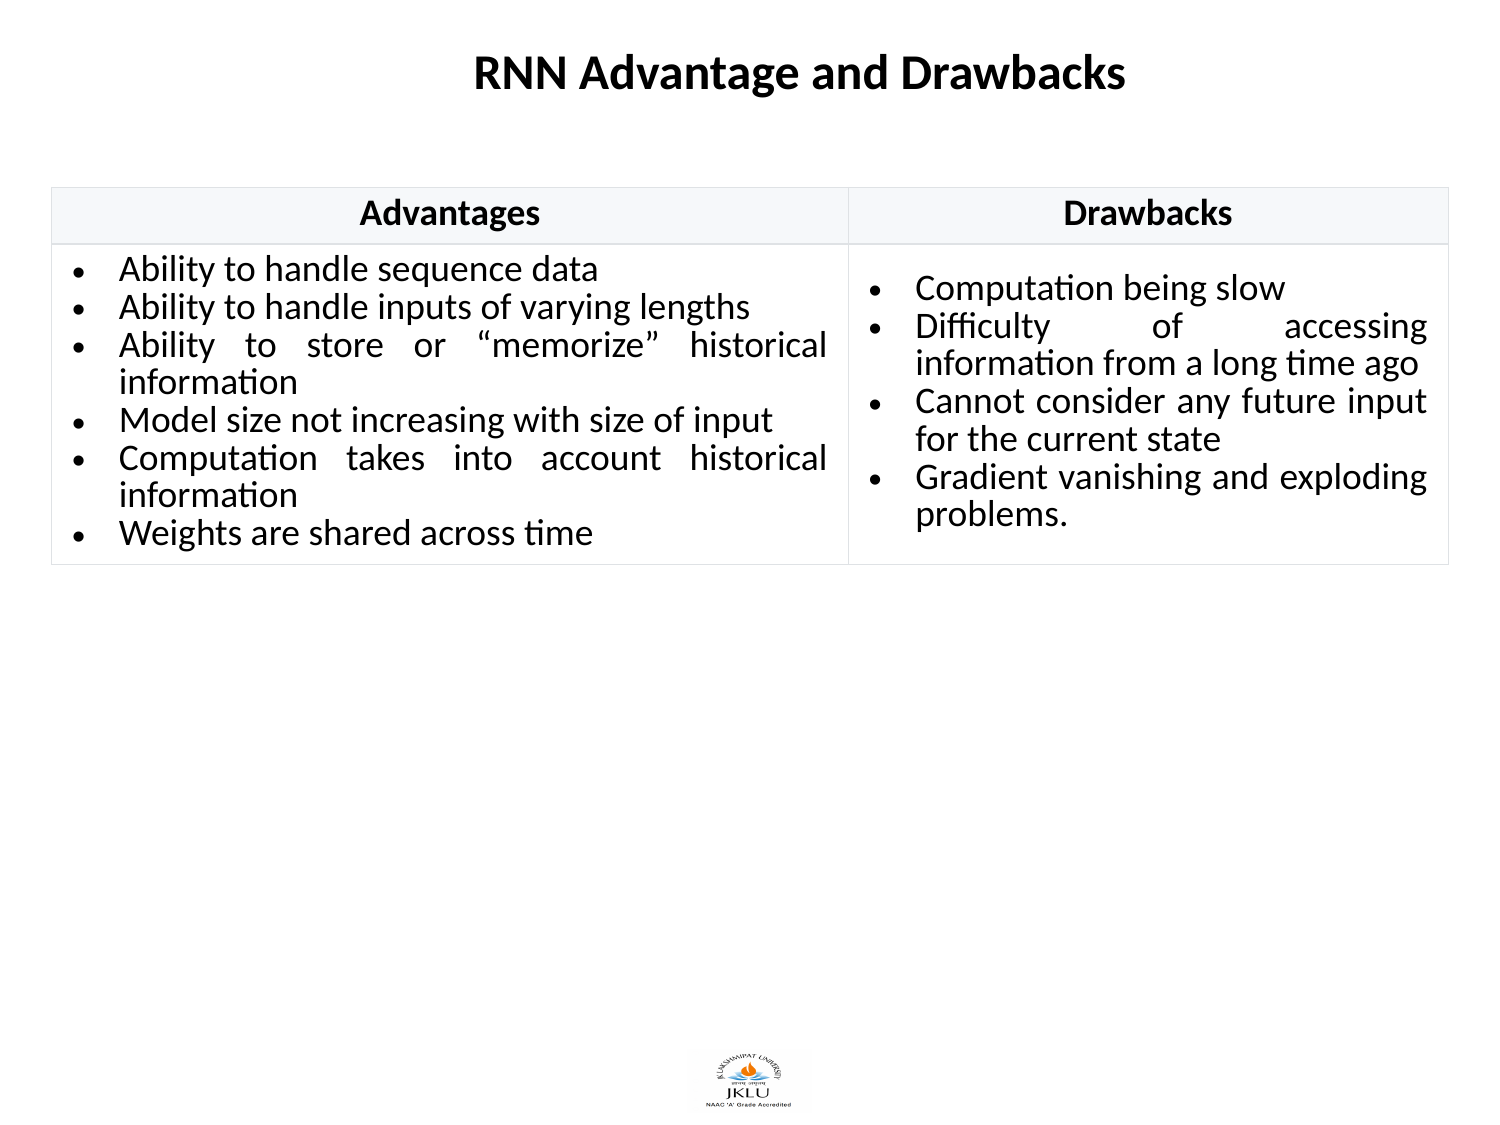

RNN Advantage and Drawbacks
| Advantages | Drawbacks |
| --- | --- |
| Ability to handle sequence data Ability to handle inputs of varying lengths Ability to store or “memorize” historical information Model size not increasing with size of input Computation takes into account historical information Weights are shared across time | Computation being slow Difficulty of accessing information from a long time ago Cannot consider any future input for the current state Gradient vanishing and exploding problems. |